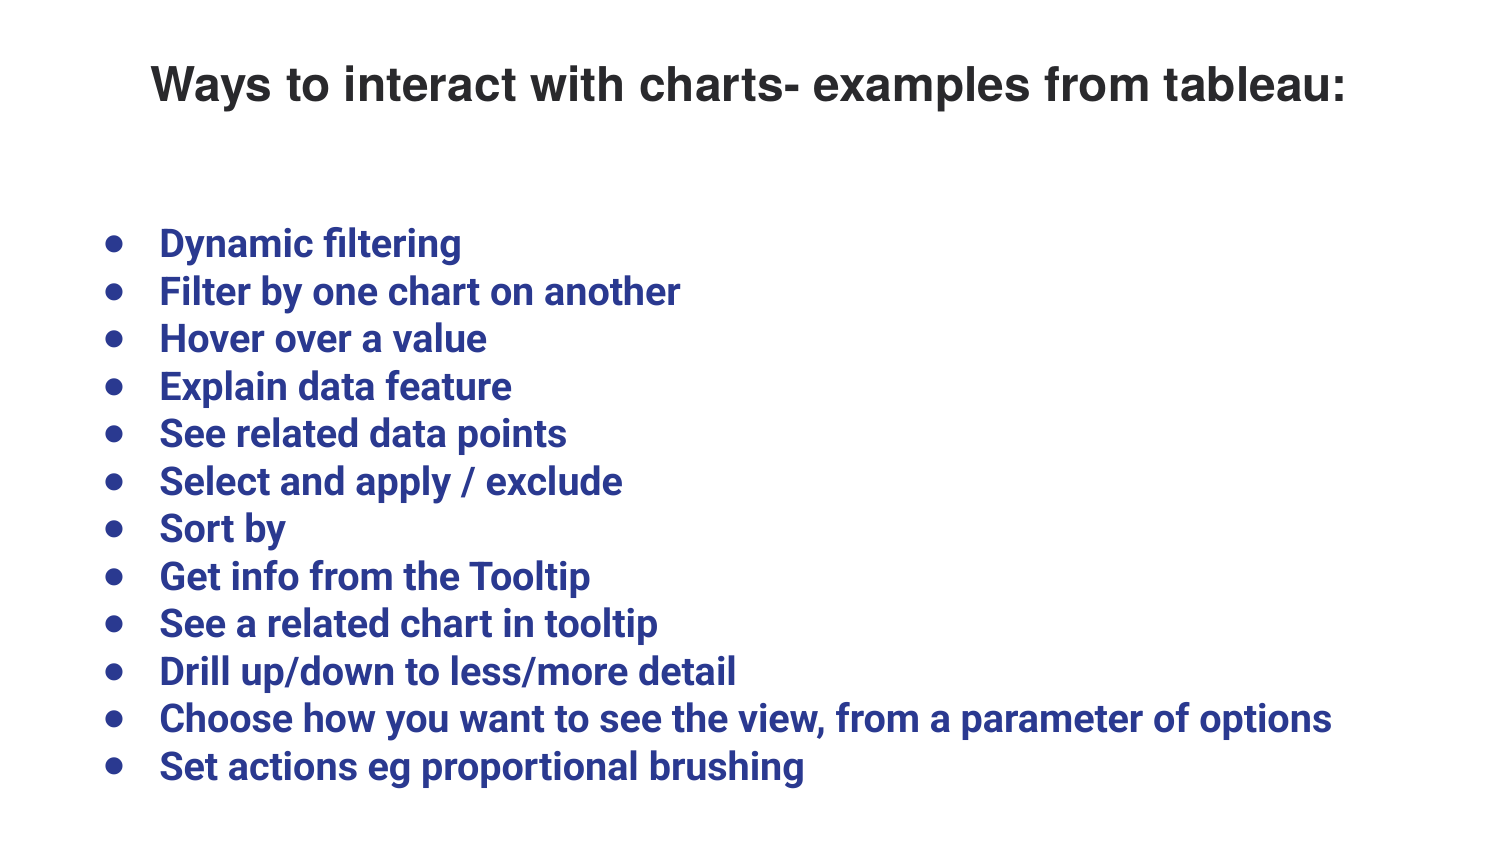

# Ways to interact with charts- examples from tableau:
Dynamic filtering
Filter by one chart on another
Hover over a value
Explain data feature
See related data points
Select and apply / exclude
Sort by
Get info from the Tooltip
See a related chart in tooltip
Drill up/down to less/more detail
Choose how you want to see the view, from a parameter of options
Set actions eg proportional brushing